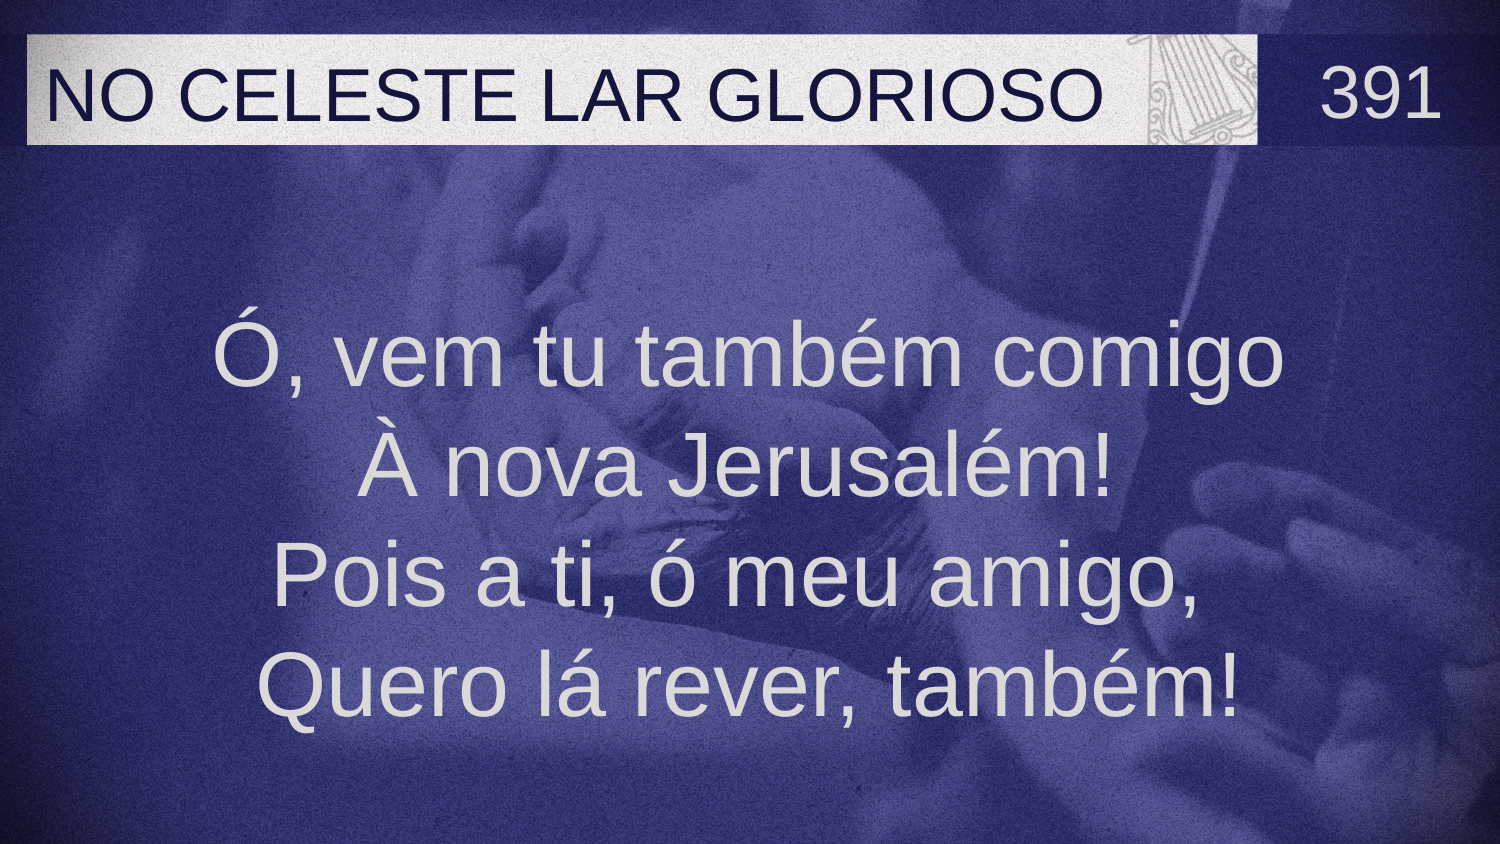

# NO CELESTE LAR GLORIOSO
391
Ó, vem tu também comigo
À nova Jerusalém!
Pois a ti, ó meu amigo,
Quero lá rever, também!